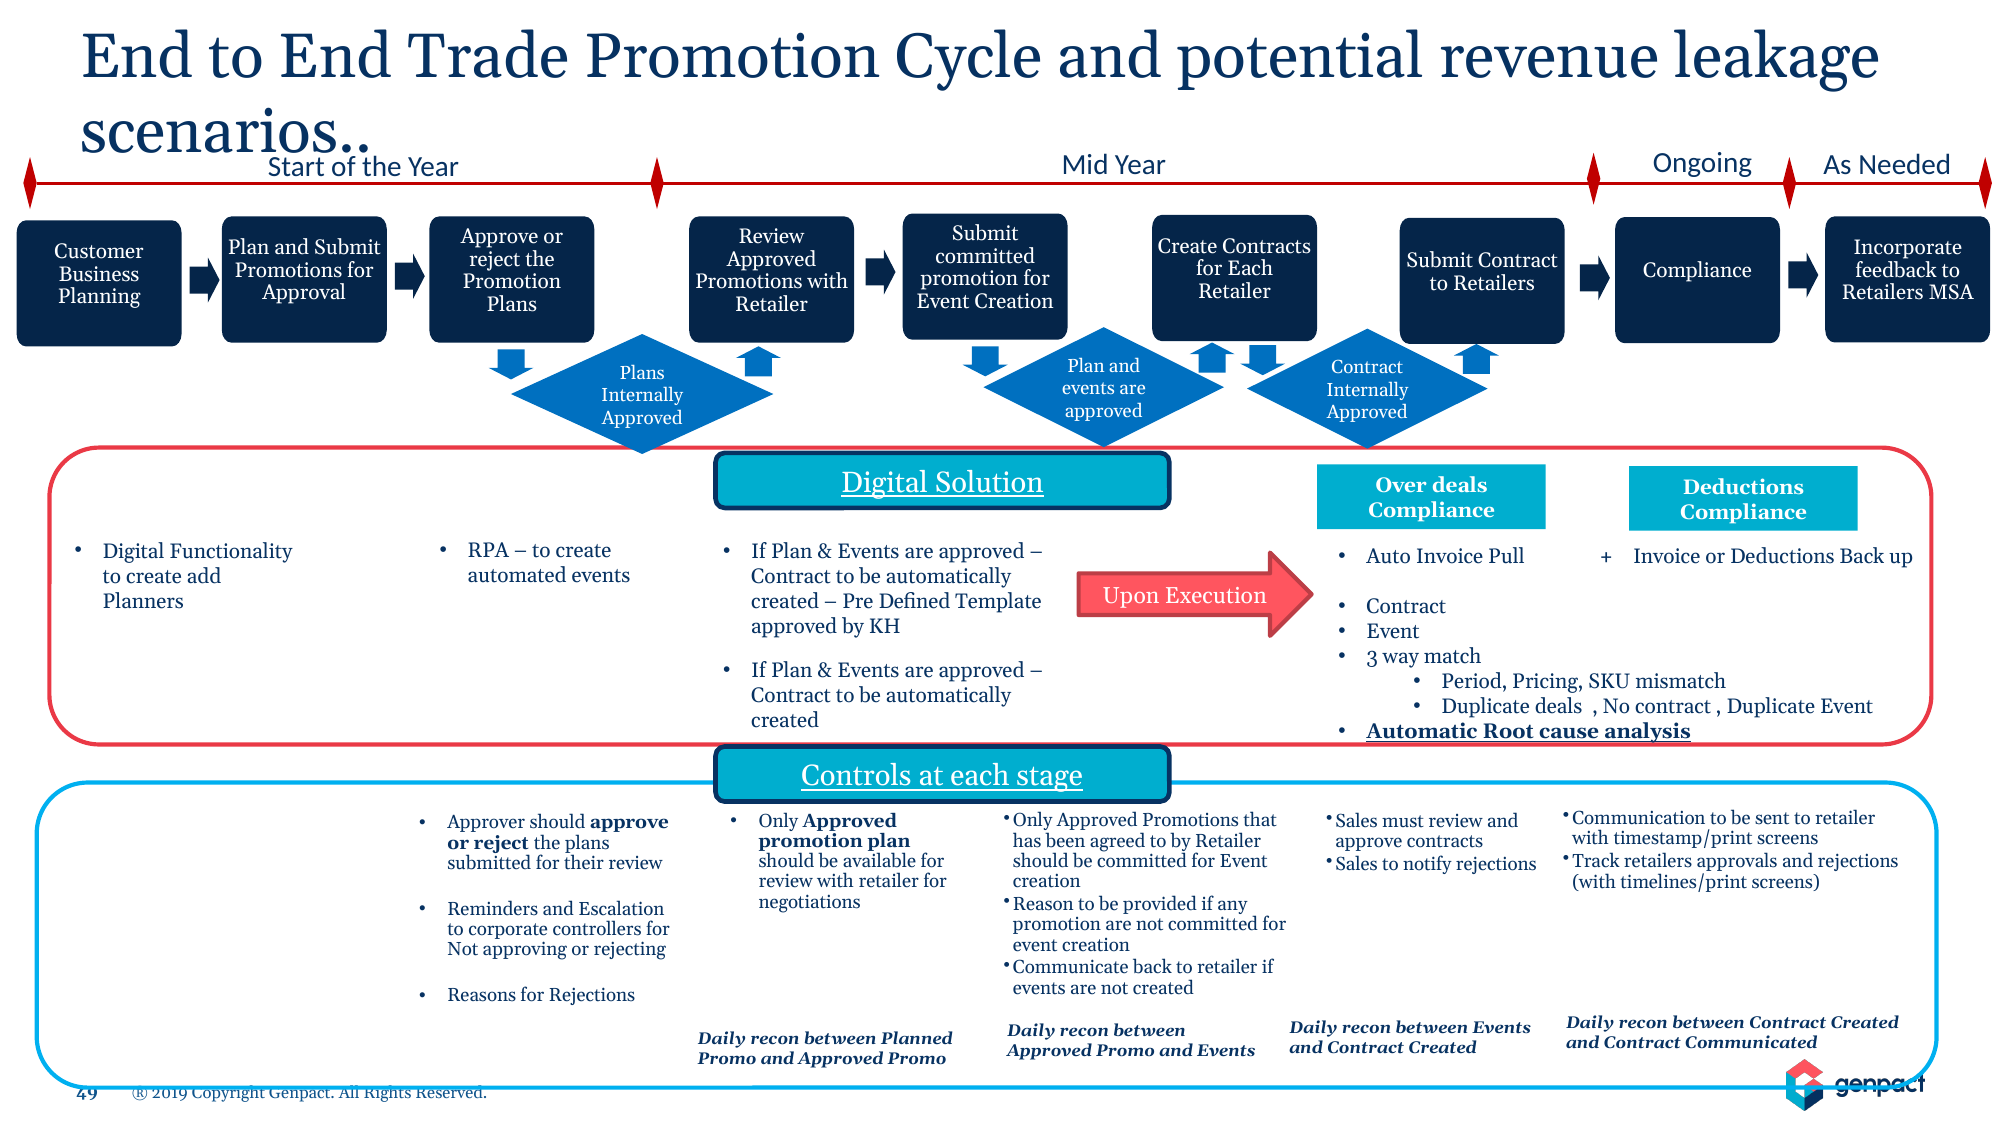

End to End Trade Promotion Cycle and potential revenue leakage scenarios..
Ongoing
Mid Year
As Needed
Start of the Year

Submit committed promotion for Event Creation
Create Contracts for Each Retailer
Incorporate feedback to Retailers MSA
Plan and Submit Promotions for Approval
Approve or reject the Promotion Plans
Review Approved Promotions with Retailer
Compliance
Submit Contract to Retailers
Customer Business Planning

Plan and events are approved
Contract Internally Approved
Plans Internally Approved

Digital Solution
Over deals Compliance
Deductions Compliance
RPA – to create automated events
Digital Functionality to create add Planners
If Plan & Events are approved – Contract to be automatically created – Pre Defined Template approved by KH
Auto Invoice Pull               +    Invoice or Deductions Back up
Contract
Event
3 way match
Period, Pricing, SKU mismatch
Duplicate deals  , No contract , Duplicate Event
Automatic Root cause analysis
Upon Execution
If Plan & Events are approved – Contract to be automatically created
Controls at each stage

Communication to be sent to retailer with timestamp/print screens
Track retailers approvals and rejections (with timelines/print screens)
Only Approved Promotions that has been agreed to by Retailer should be committed for Event creation
Reason to be provided if any promotion are not committed for event creation
Communicate back to retailer if events are not created
Sales must review and approve contracts
Sales to notify rejections
Approver should approve or reject the plans submitted for their review

Reminders and Escalation to corporate controllers for Not approving or rejecting

Reasons for Rejections
Only Approved promotion plan should be available for review with retailer for negotiations
Daily recon between Contract Created and Contract Communicated
Daily recon between Events and Contract Created
Daily recon between Approved Promo and Events
Daily recon between Planned Promo and Approved Promo